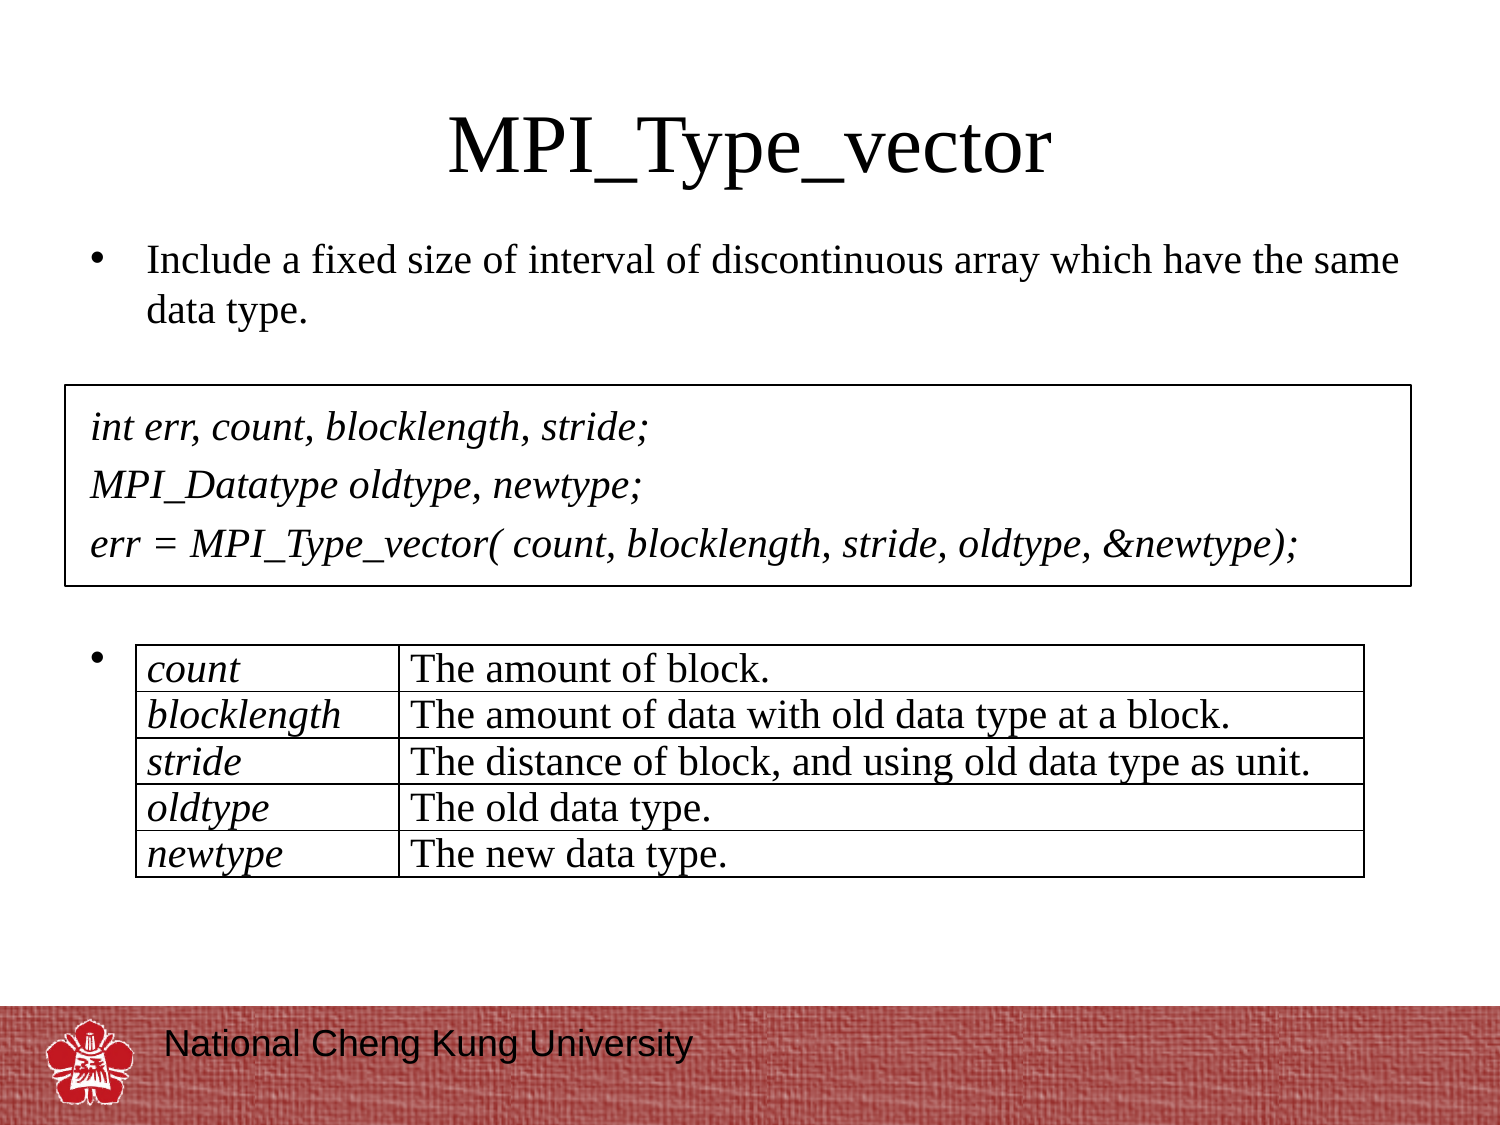

# MPI_Type_vector
Include a fixed size of interval of discontinuous array which have the same data type.

int err, count, blocklength, stride;
MPI_Datatype oldtype, newtype;
err = MPI_Type_vector( count, blocklength, stride, oldtype, &newtype);

| count | The amount of block. |
| --- | --- |
| blocklength | The amount of data with old data type at a block. |
| stride | The distance of block, and using old data type as unit. |
| oldtype | The old data type. |
| newtype | The new data type. |